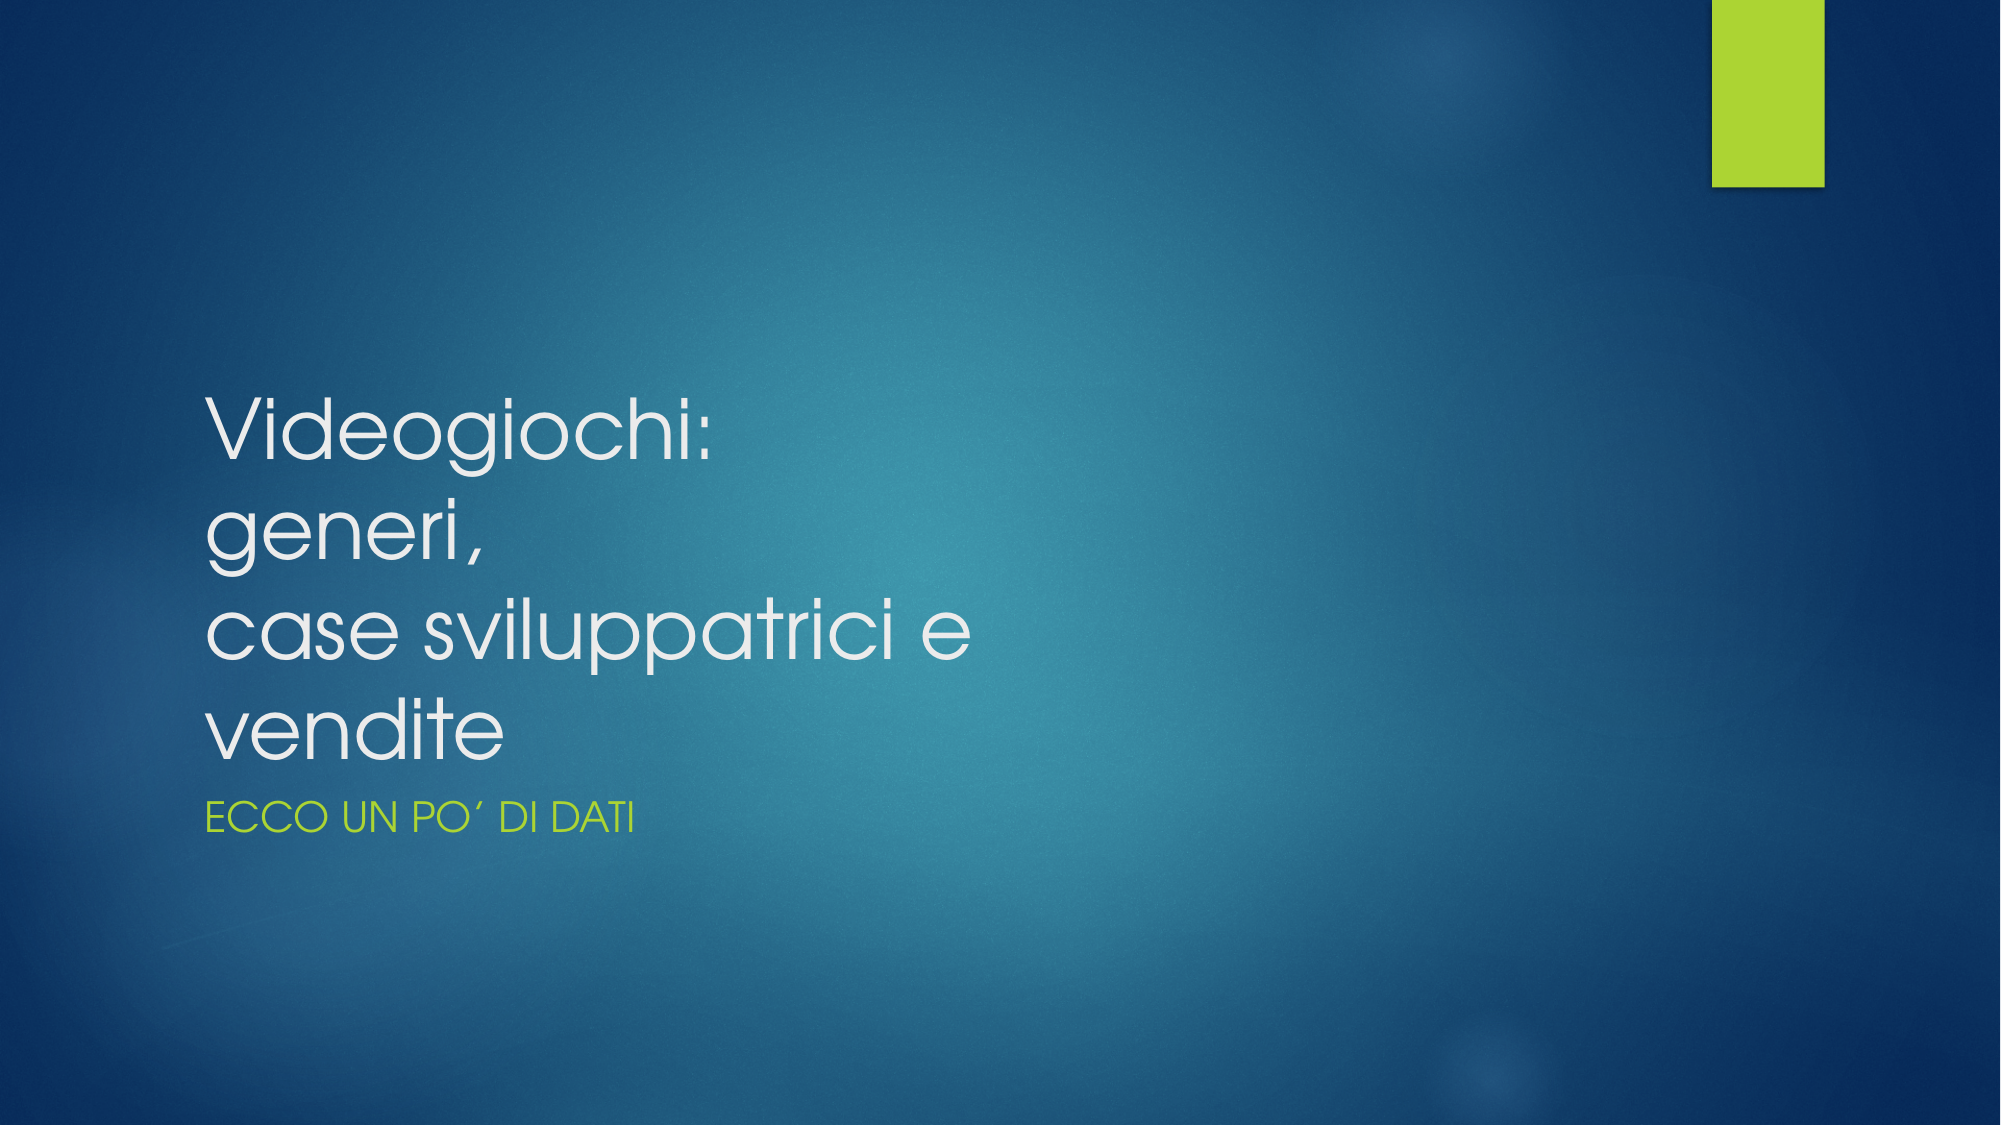

# Videogiochi: generi, case sviluppatrici e vendite
Ecco un po’ di dati